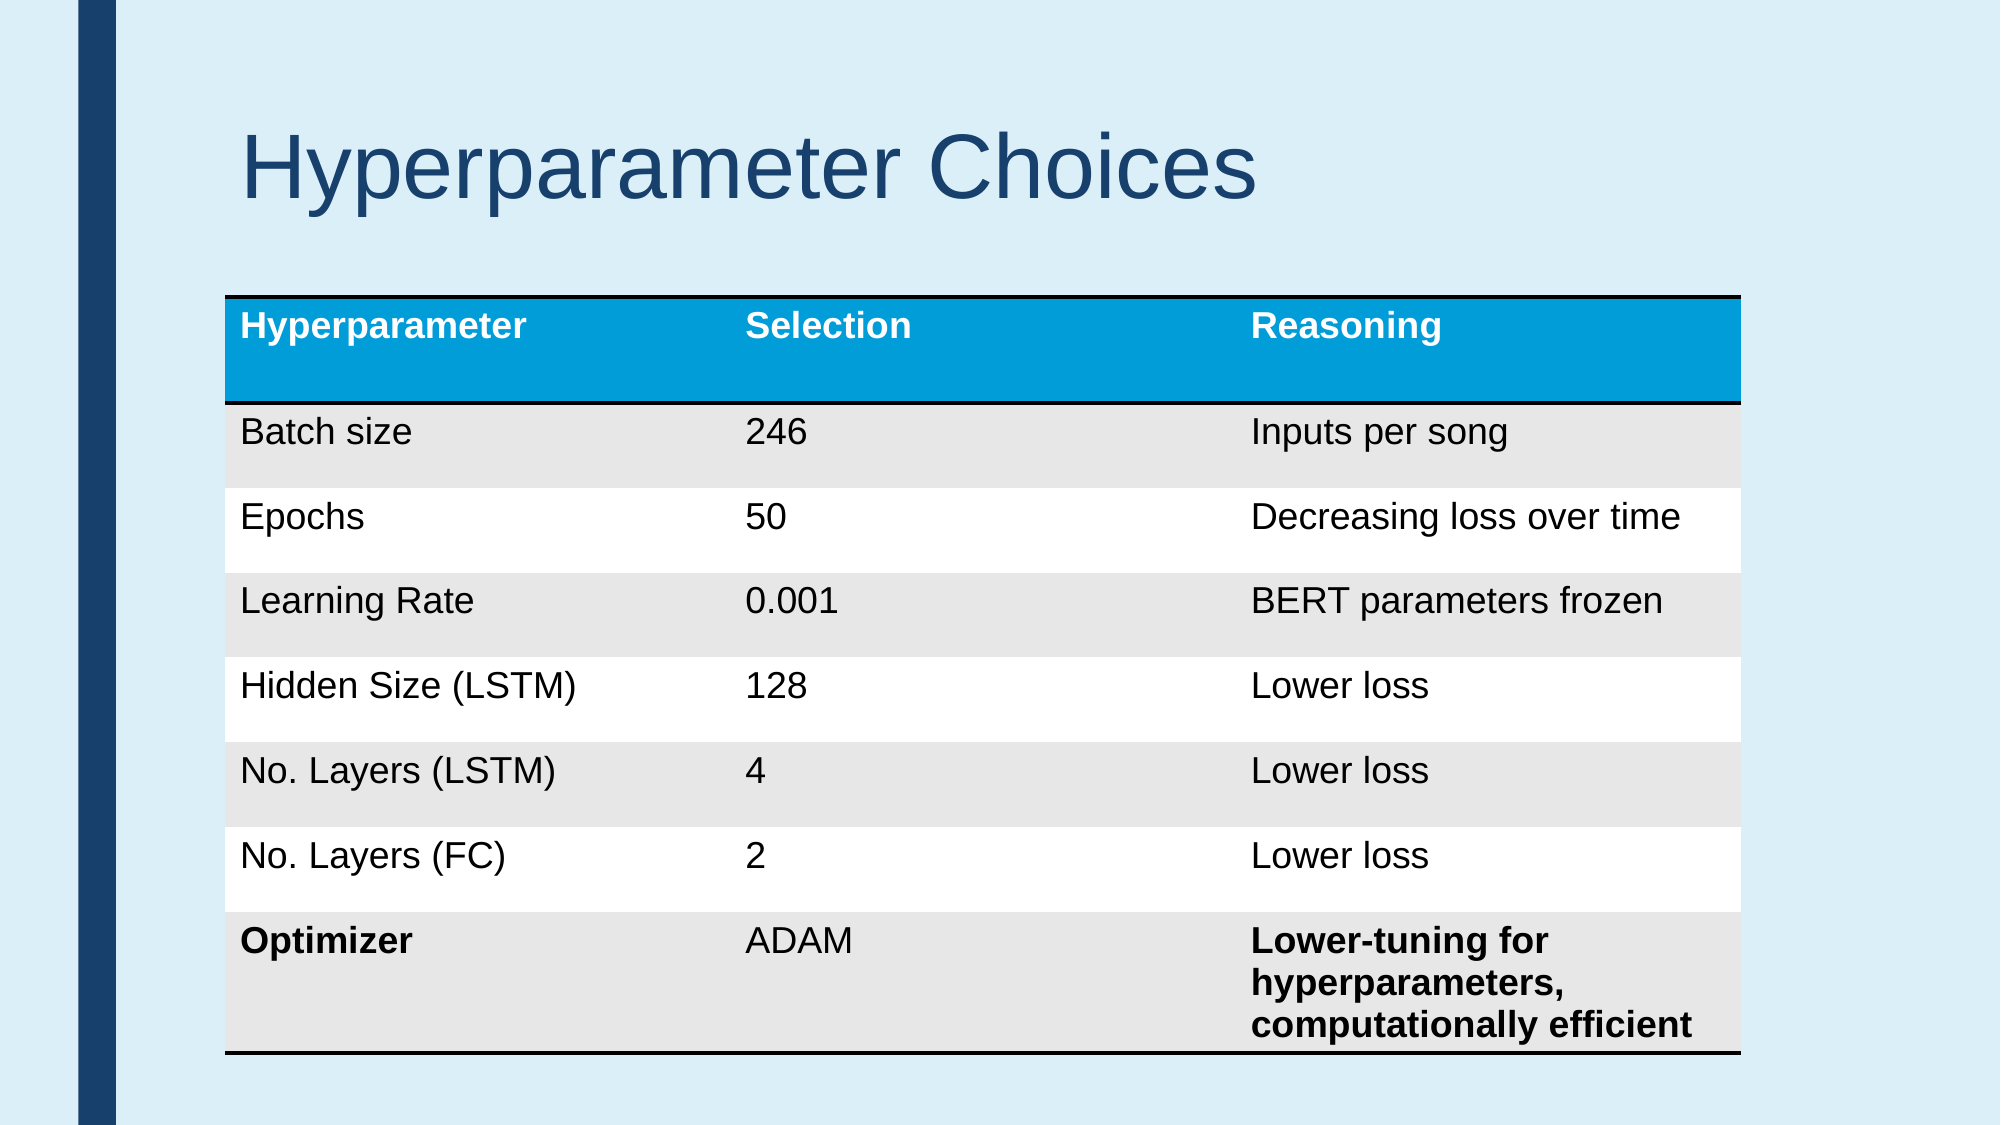

# Hyperparameter Choices
| Hyperparameter | Selection | Reasoning |
| --- | --- | --- |
| Batch size | 246 | Inputs per song |
| Epochs | 50 | Decreasing loss over time |
| Learning Rate | 0.001 | BERT parameters frozen |
| Hidden Size (LSTM) | 128 | Lower loss |
| No. Layers (LSTM) | 4 | Lower loss |
| No. Layers (FC) | 2 | Lower loss |
| Optimizer | ADAM | Lower-tuning for hyperparameters, computationally efficient |